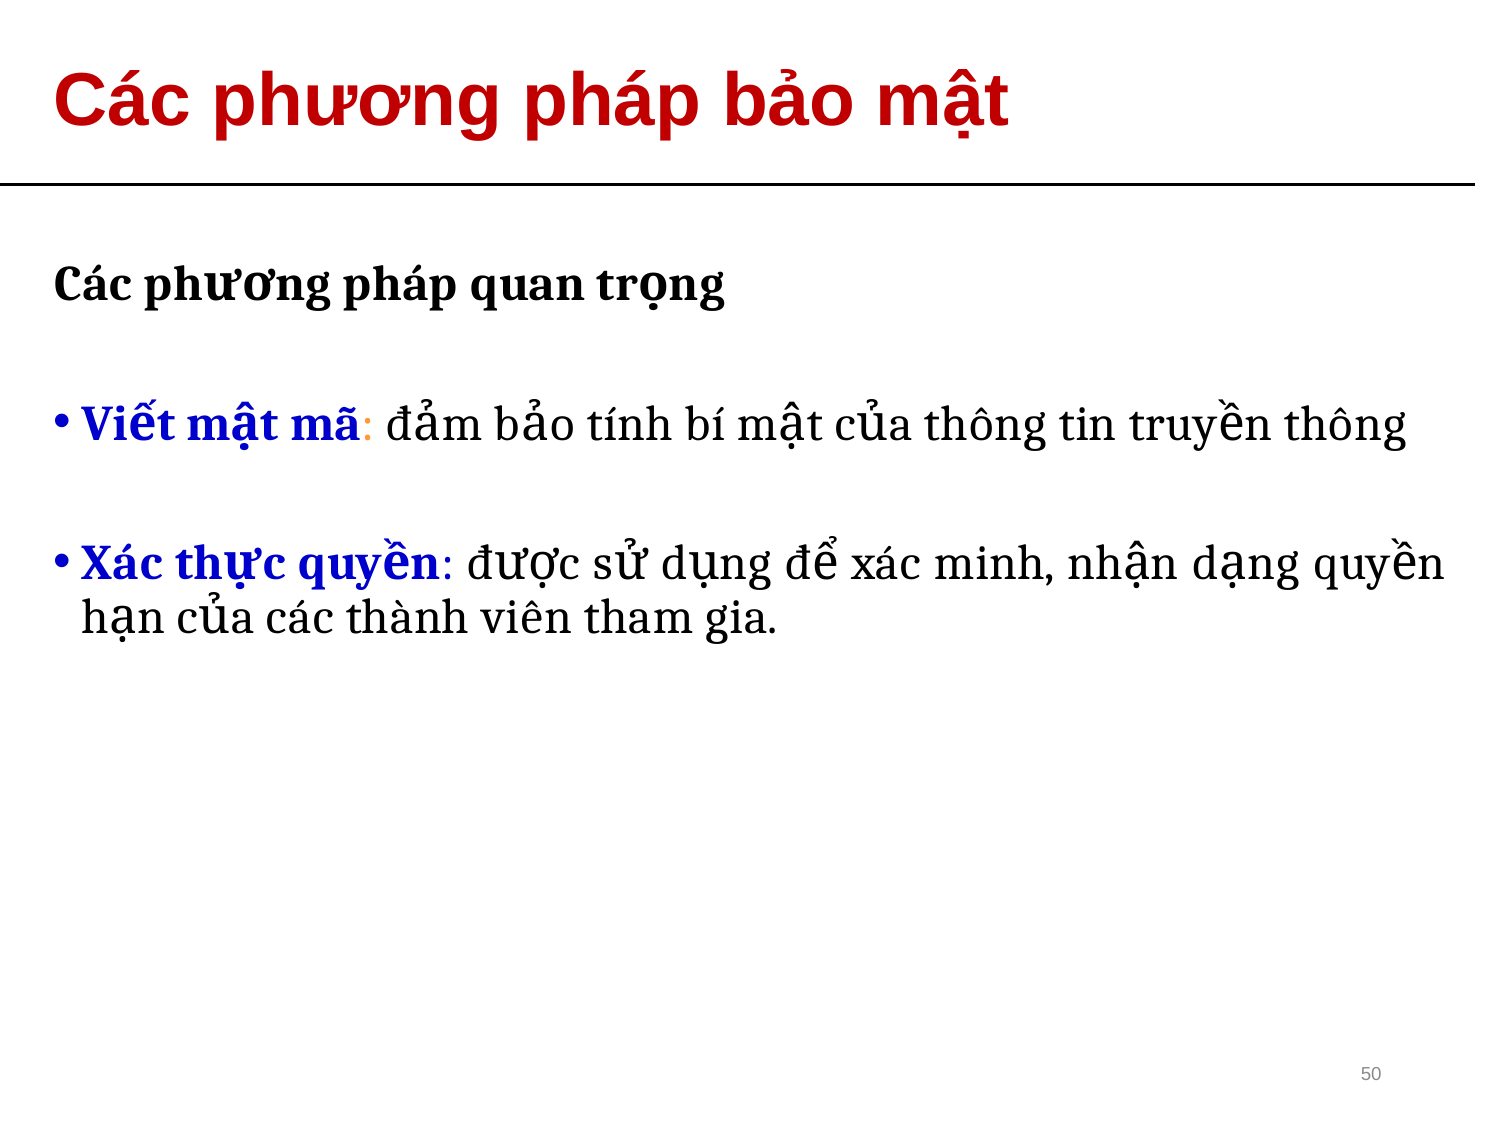

Các phương pháp bảo mật
Các phương pháp quan trọng

Viết mật mã: đảm bảo tính bí mật của thông tin truyền thông

Xác thực quyền: được sử dụng để xác minh, nhận dạng quyền hạn của các thành viên tham gia.
50